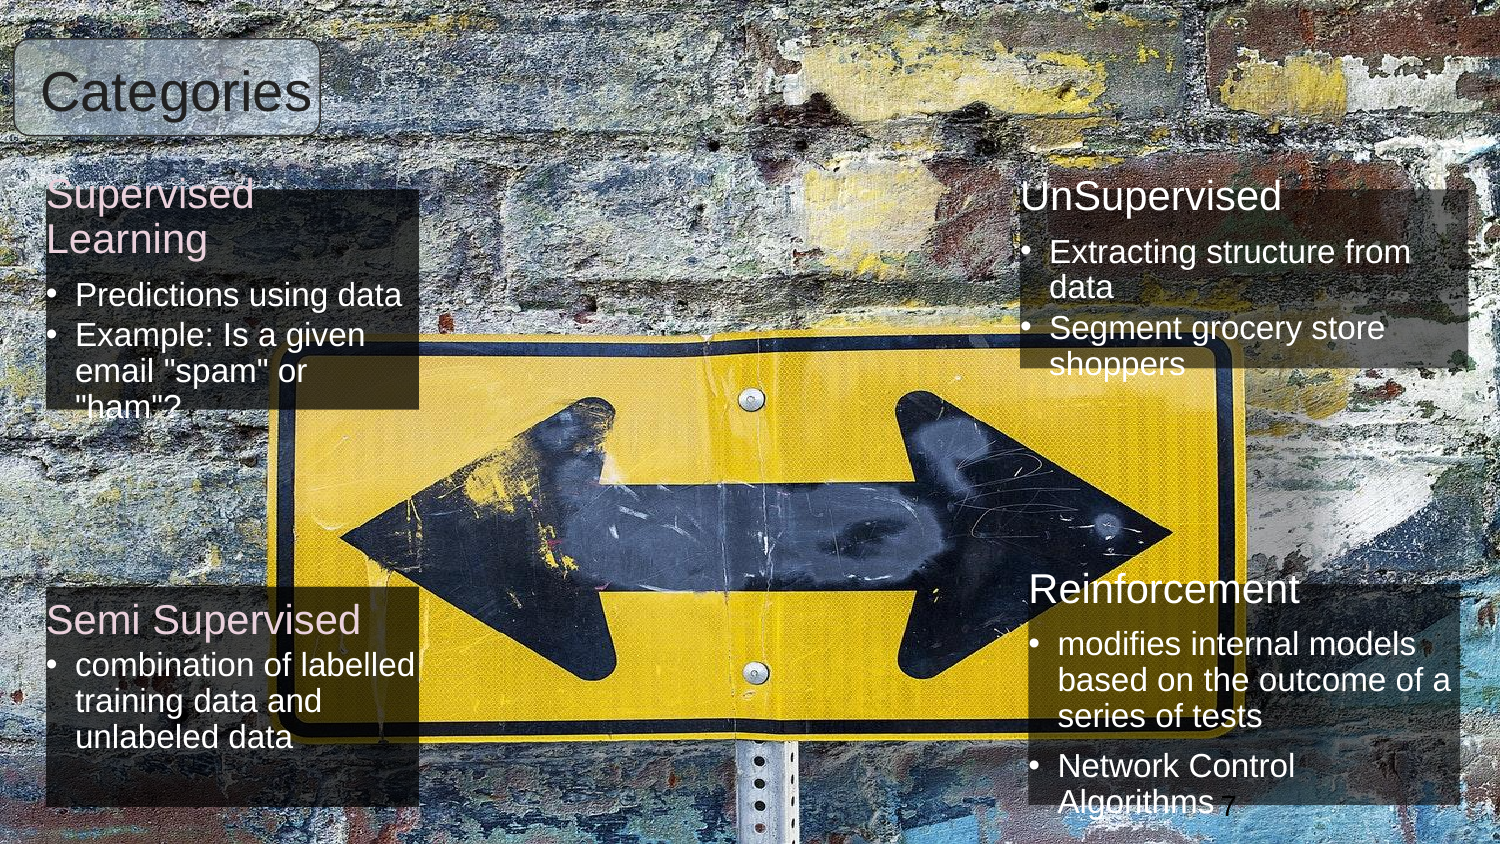

# Categories

UnSupervised
Extracting structure from data
Segment grocery store shoppers
Supervised Learning
Predictions using data
Example: Is a given email "spam" or "ham"?
Reinforcement
modifies internal models based on the outcome of a series of tests
Network Control Algorithms
Semi Supervised
combination of labelled training data and unlabeled data
7